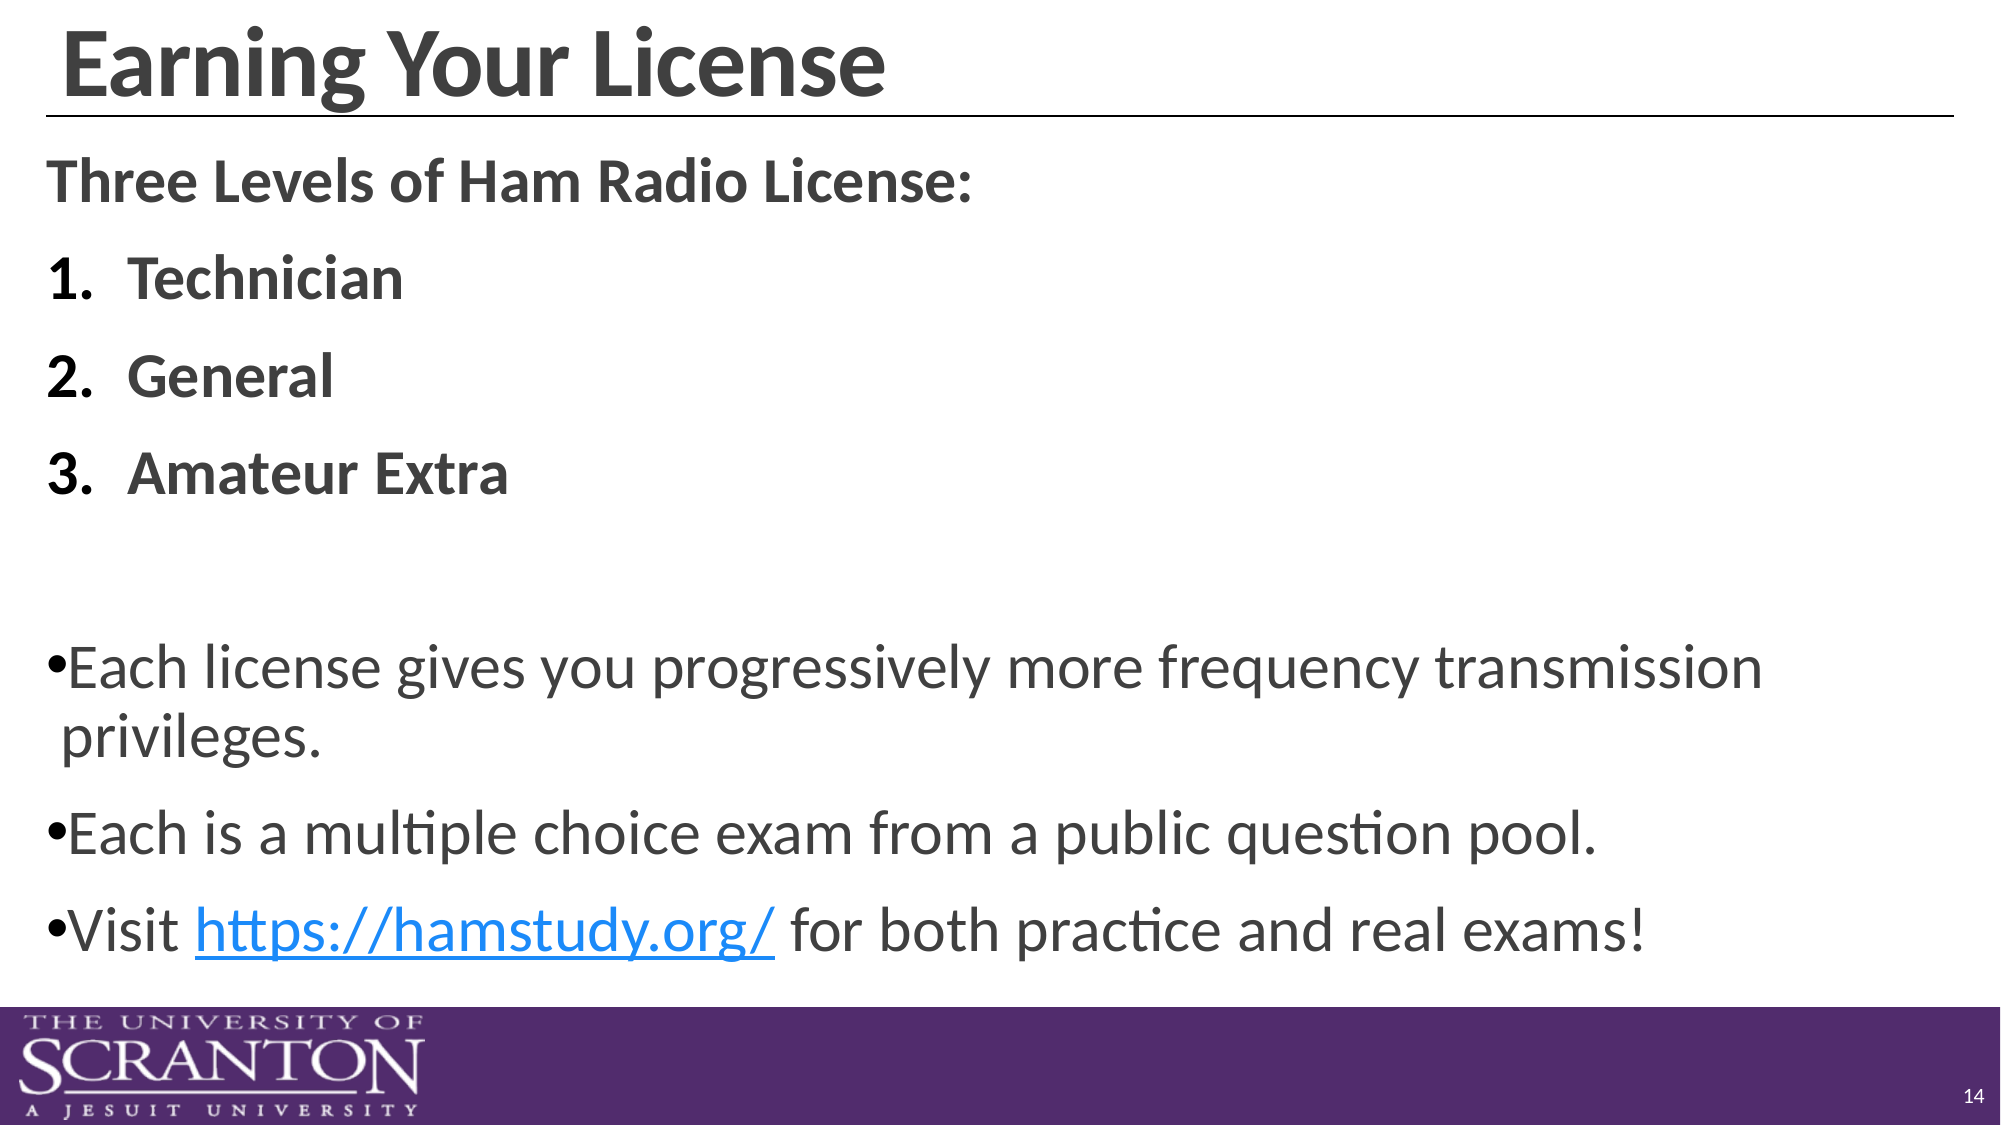

# Earning Your License
Three Levels of Ham Radio License:
Technician
General
Amateur Extra

Each license gives you progressively more frequency transmission privileges.
Each is a multiple choice exam from a public question pool.
Visit https://hamstudy.org/ for both practice and real exams!